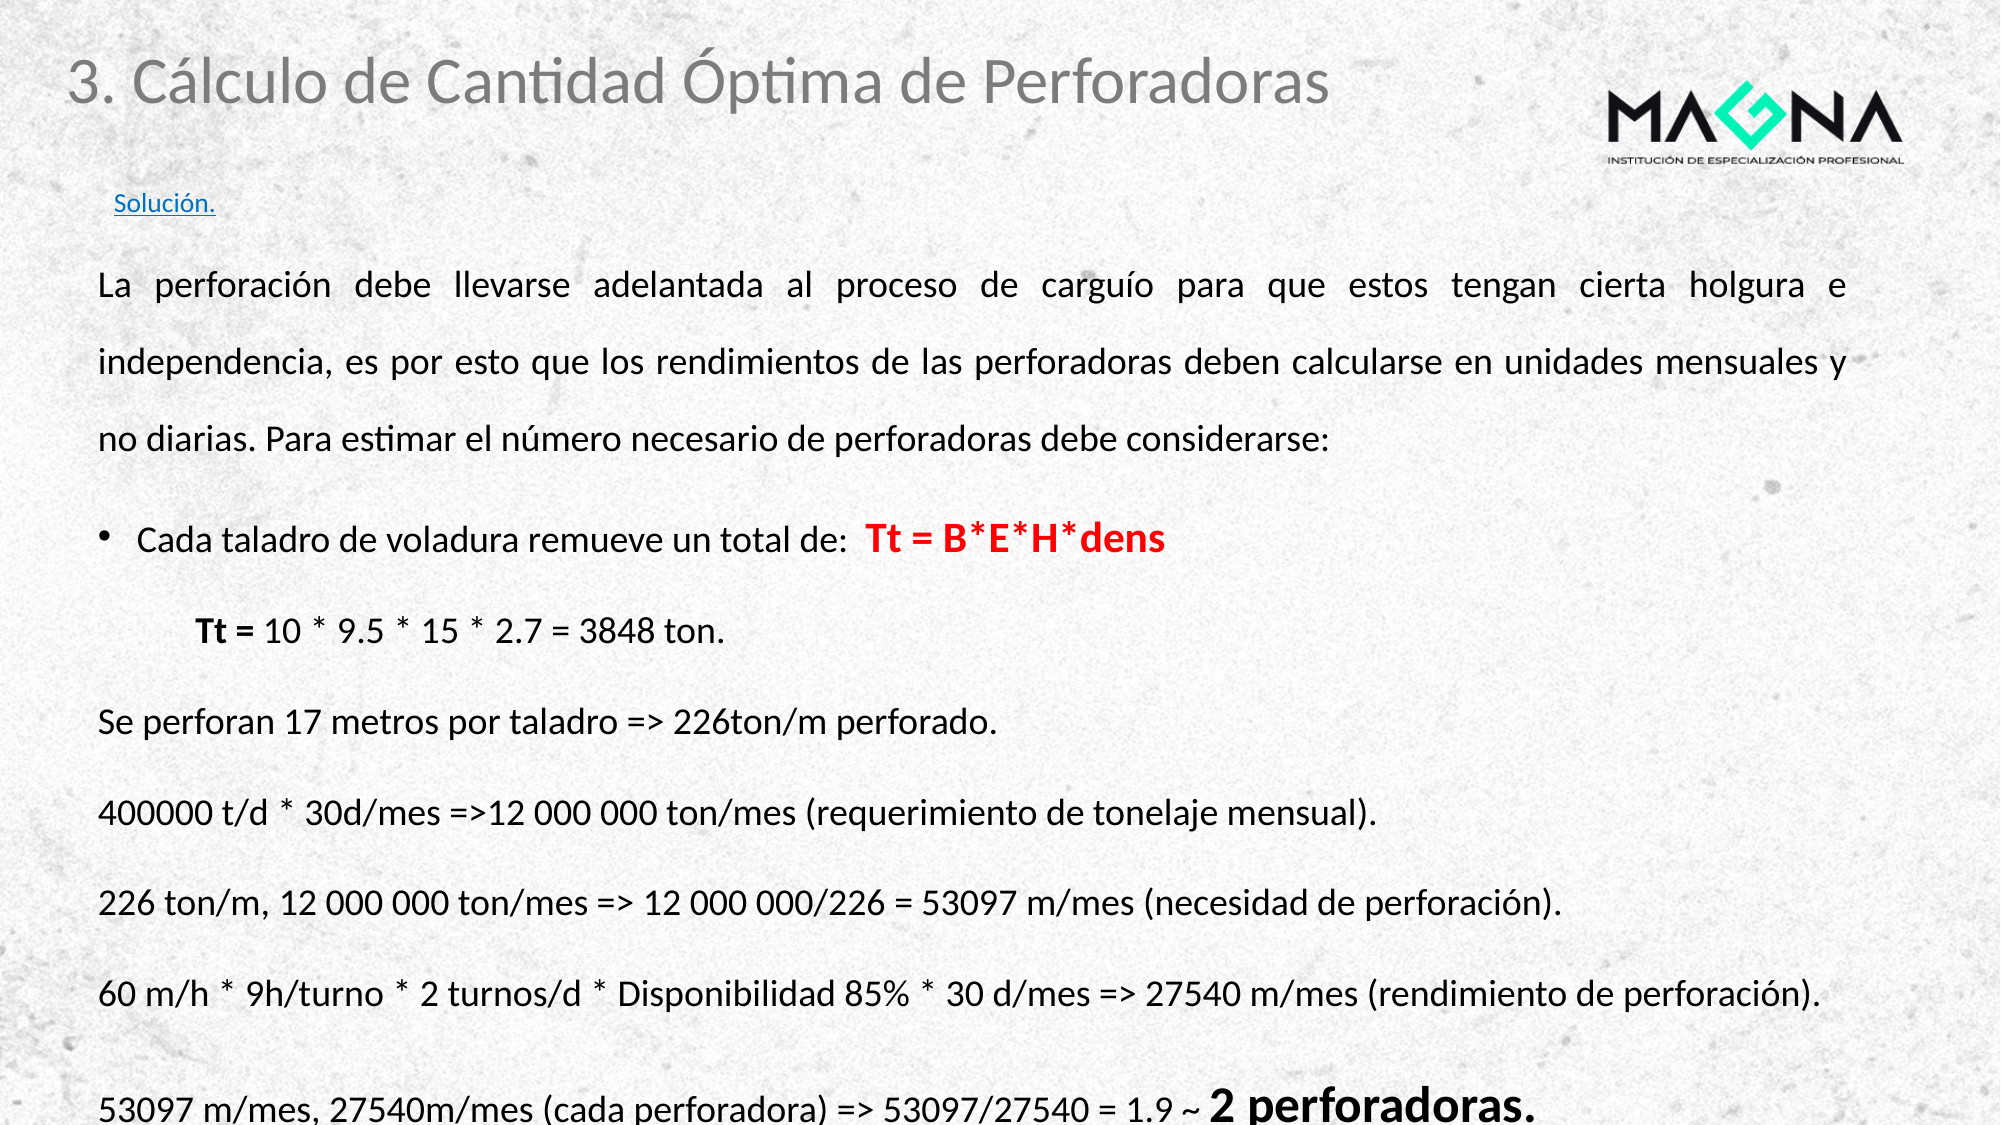

3. Cálculo de Cantidad Óptima de Perforadoras
# Solución.
La perforación debe llevarse adelantada al proceso de carguío para que estos tengan cierta holgura e independencia, es por esto que los rendimientos de las perforadoras deben calcularse en unidades mensuales y no diarias. Para estimar el número necesario de perforadoras debe considerarse:
Cada taladro de voladura remueve un total de:  Tt = B*E*H*dens
	Tt = 10 * 9.5 * 15 * 2.7 = 3848 ton.
Se perforan 17 metros por taladro => 226ton/m perforado.
400000 t/d * 30d/mes =>12 000 000 ton/mes (requerimiento de tonelaje mensual).
226 ton/m, 12 000 000 ton/mes => 12 000 000/226 = 53097 m/mes (necesidad de perforación).
60 m/h * 9h/turno * 2 turnos/d * Disponibilidad 85% * 30 d/mes => 27540 m/mes (rendimiento de perforación).
53097 m/mes, 27540m/mes (cada perforadora) => 53097/27540 = 1.9 ~ 2 perforadoras.